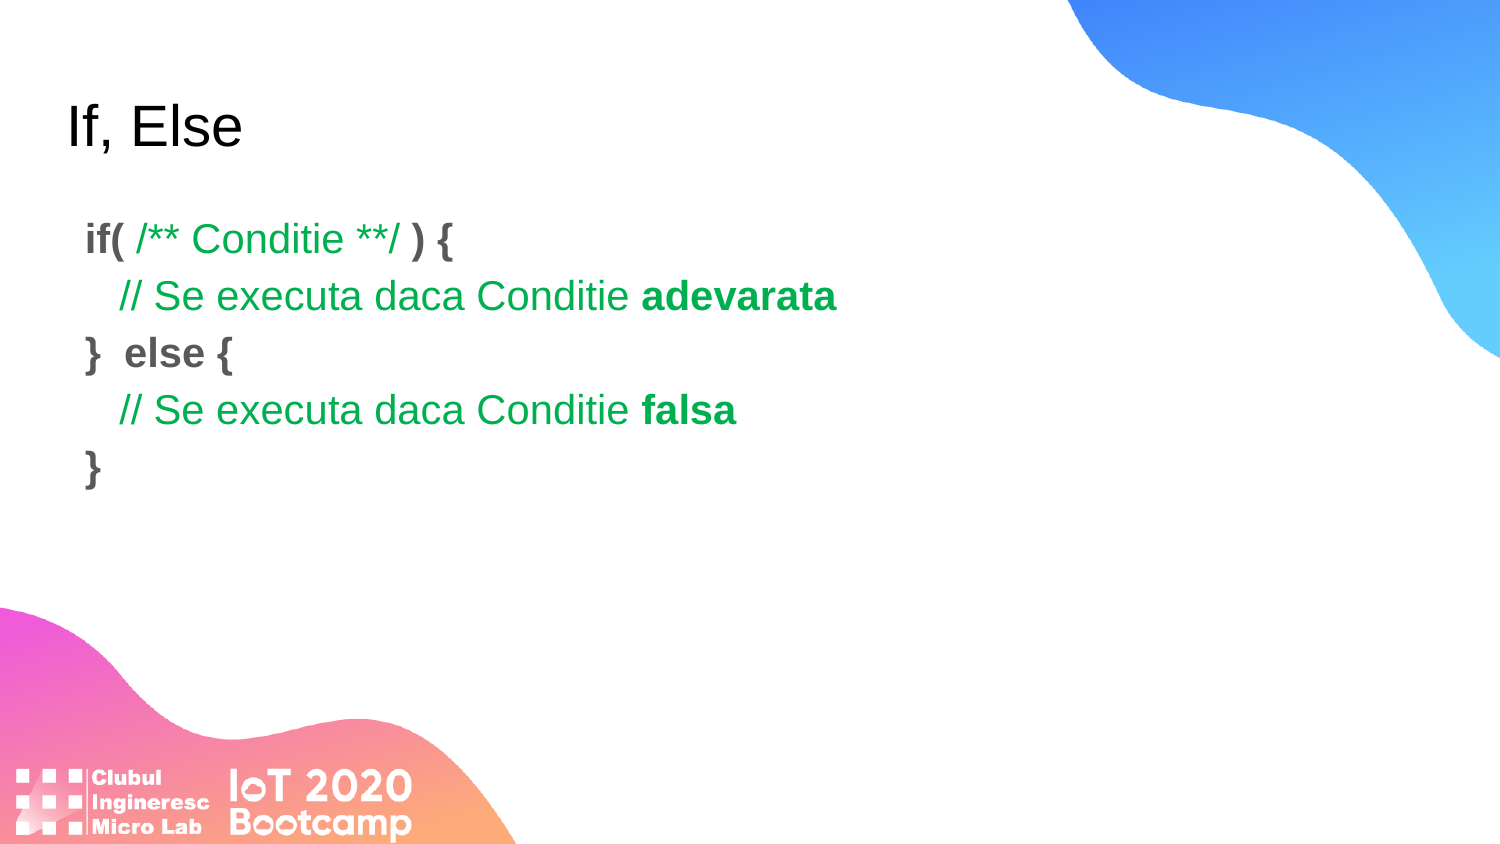

# If, Else
if( /** Conditie **/ ) {
   // Se executa daca Conditie adevarata
}  else {
   // Se executa daca Conditie falsa
}